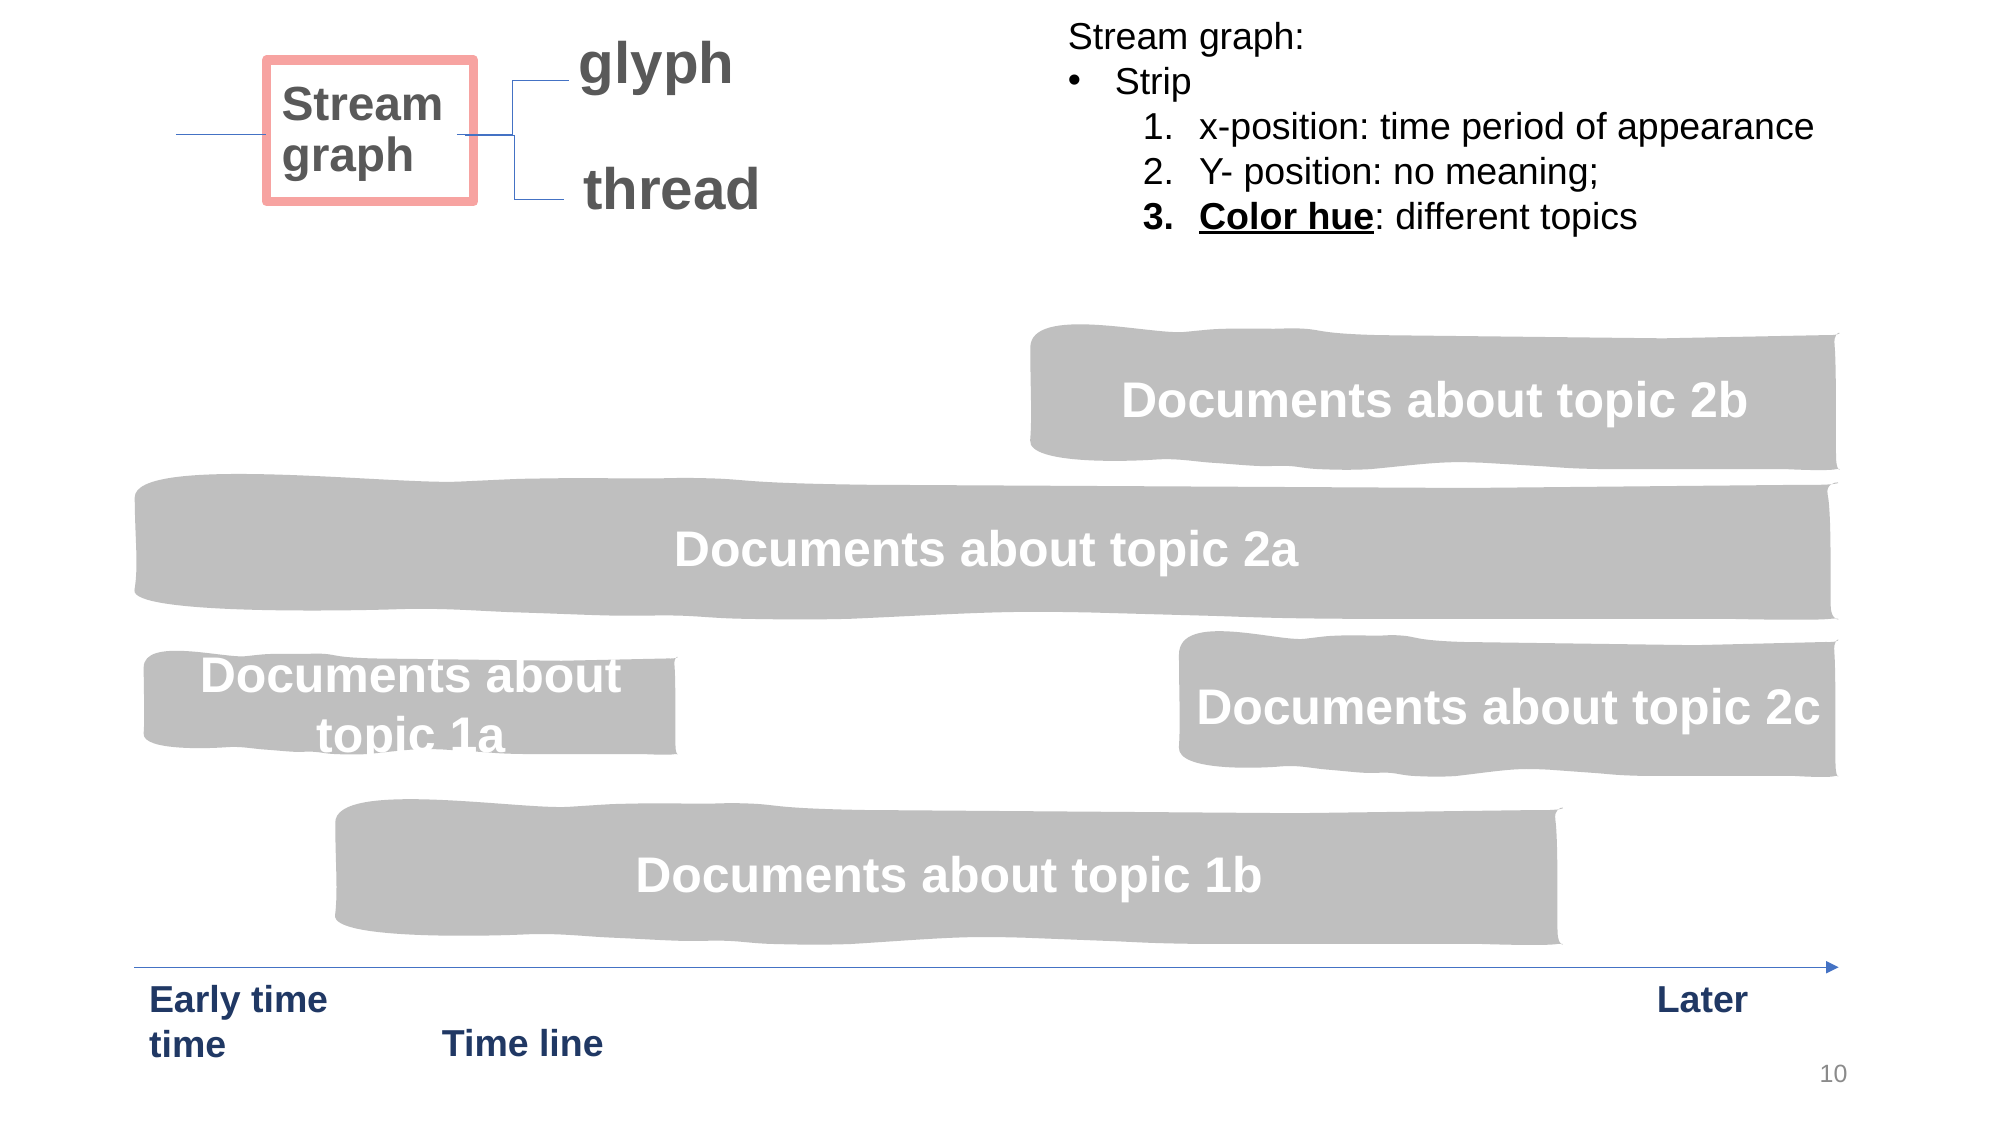

glyph
Stream graph:
Strip
x-position: time period of appearance
Y- position: no meaning;
Color hue: different topics
Stream
graph
thread
Documents about topic 2b
Documents about topic 2a
Documents about topic 2c
Documents about topic 1a
Documents about topic 1b
Early time                                                                                                                               Later time
Time line
10